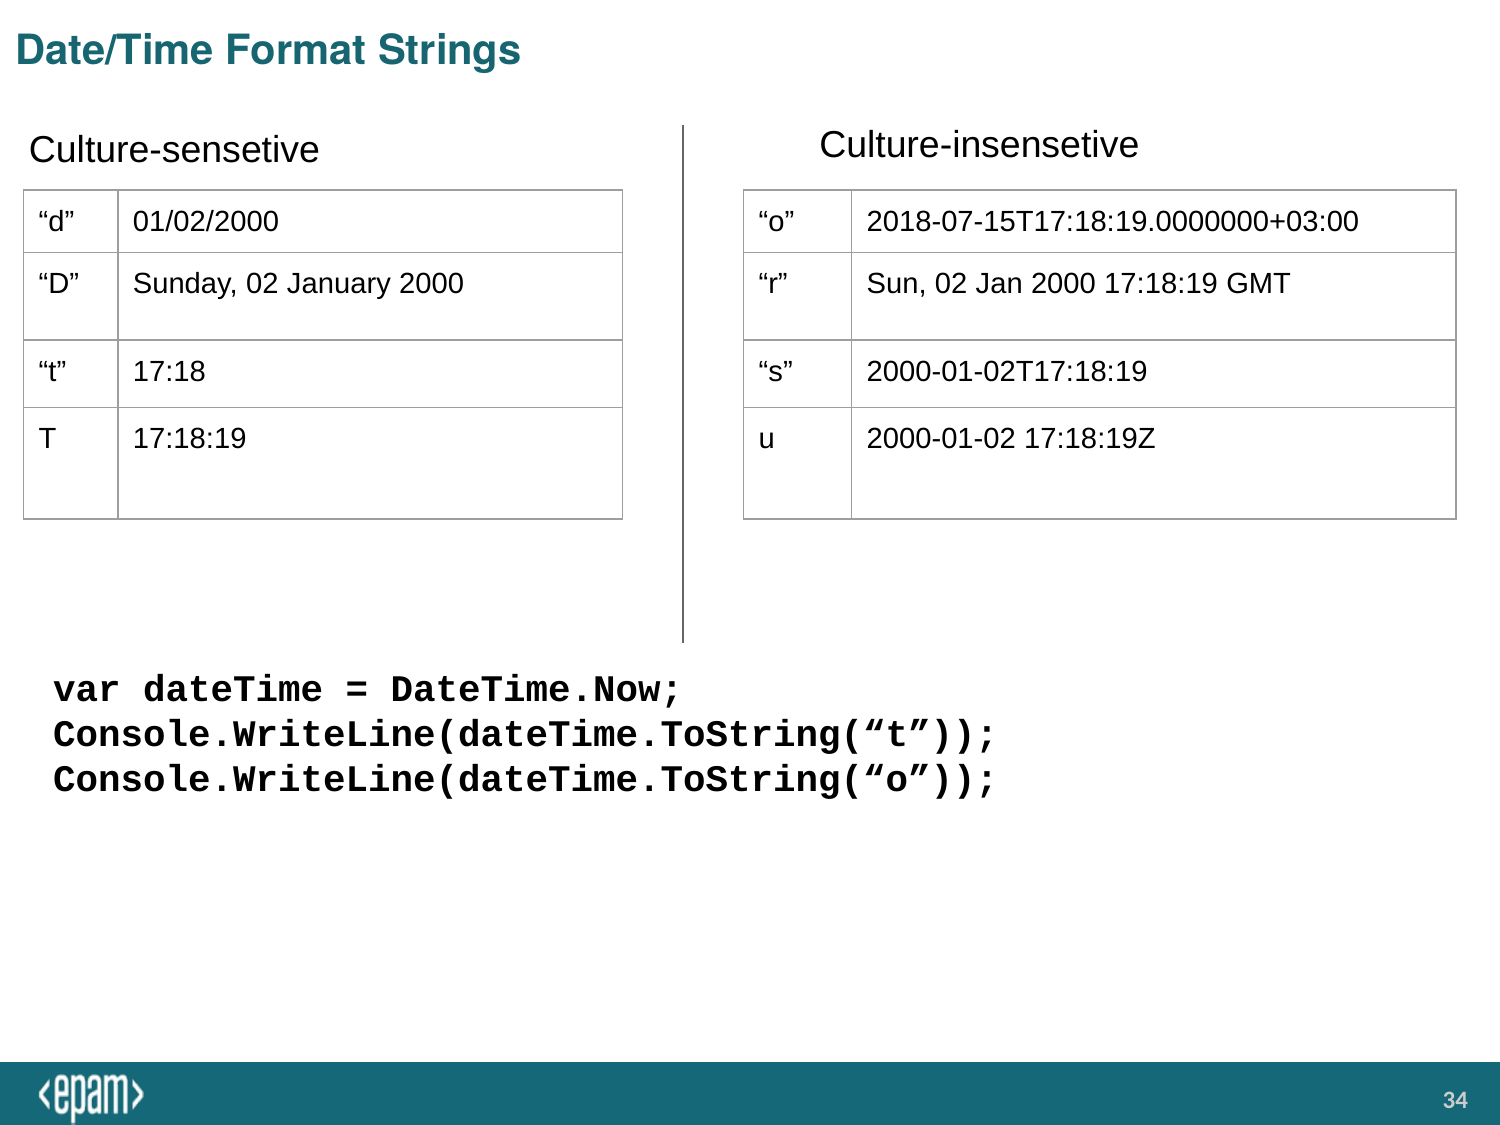

# Date/Time Format Strings
Culture-insensetive
Culture-sensetive
| “d” | 01/02/2000 |
| --- | --- |
| “D” | Sunday, 02 January 2000 |
| “t” | 17:18 |
| T | 17:18:19 |
| “o” | 2018-07-15T17:18:19.0000000+03:00 |
| --- | --- |
| “r” | Sun, 02 Jan 2000 17:18:19 GMT |
| “s” | 2000-01-02T17:18:19 |
| u | 2000-01-02 17:18:19Z |
var dateTime = DateTime.Now;
Console.WriteLine(dateTime.ToString(“t”));
Console.WriteLine(dateTime.ToString(“o”));